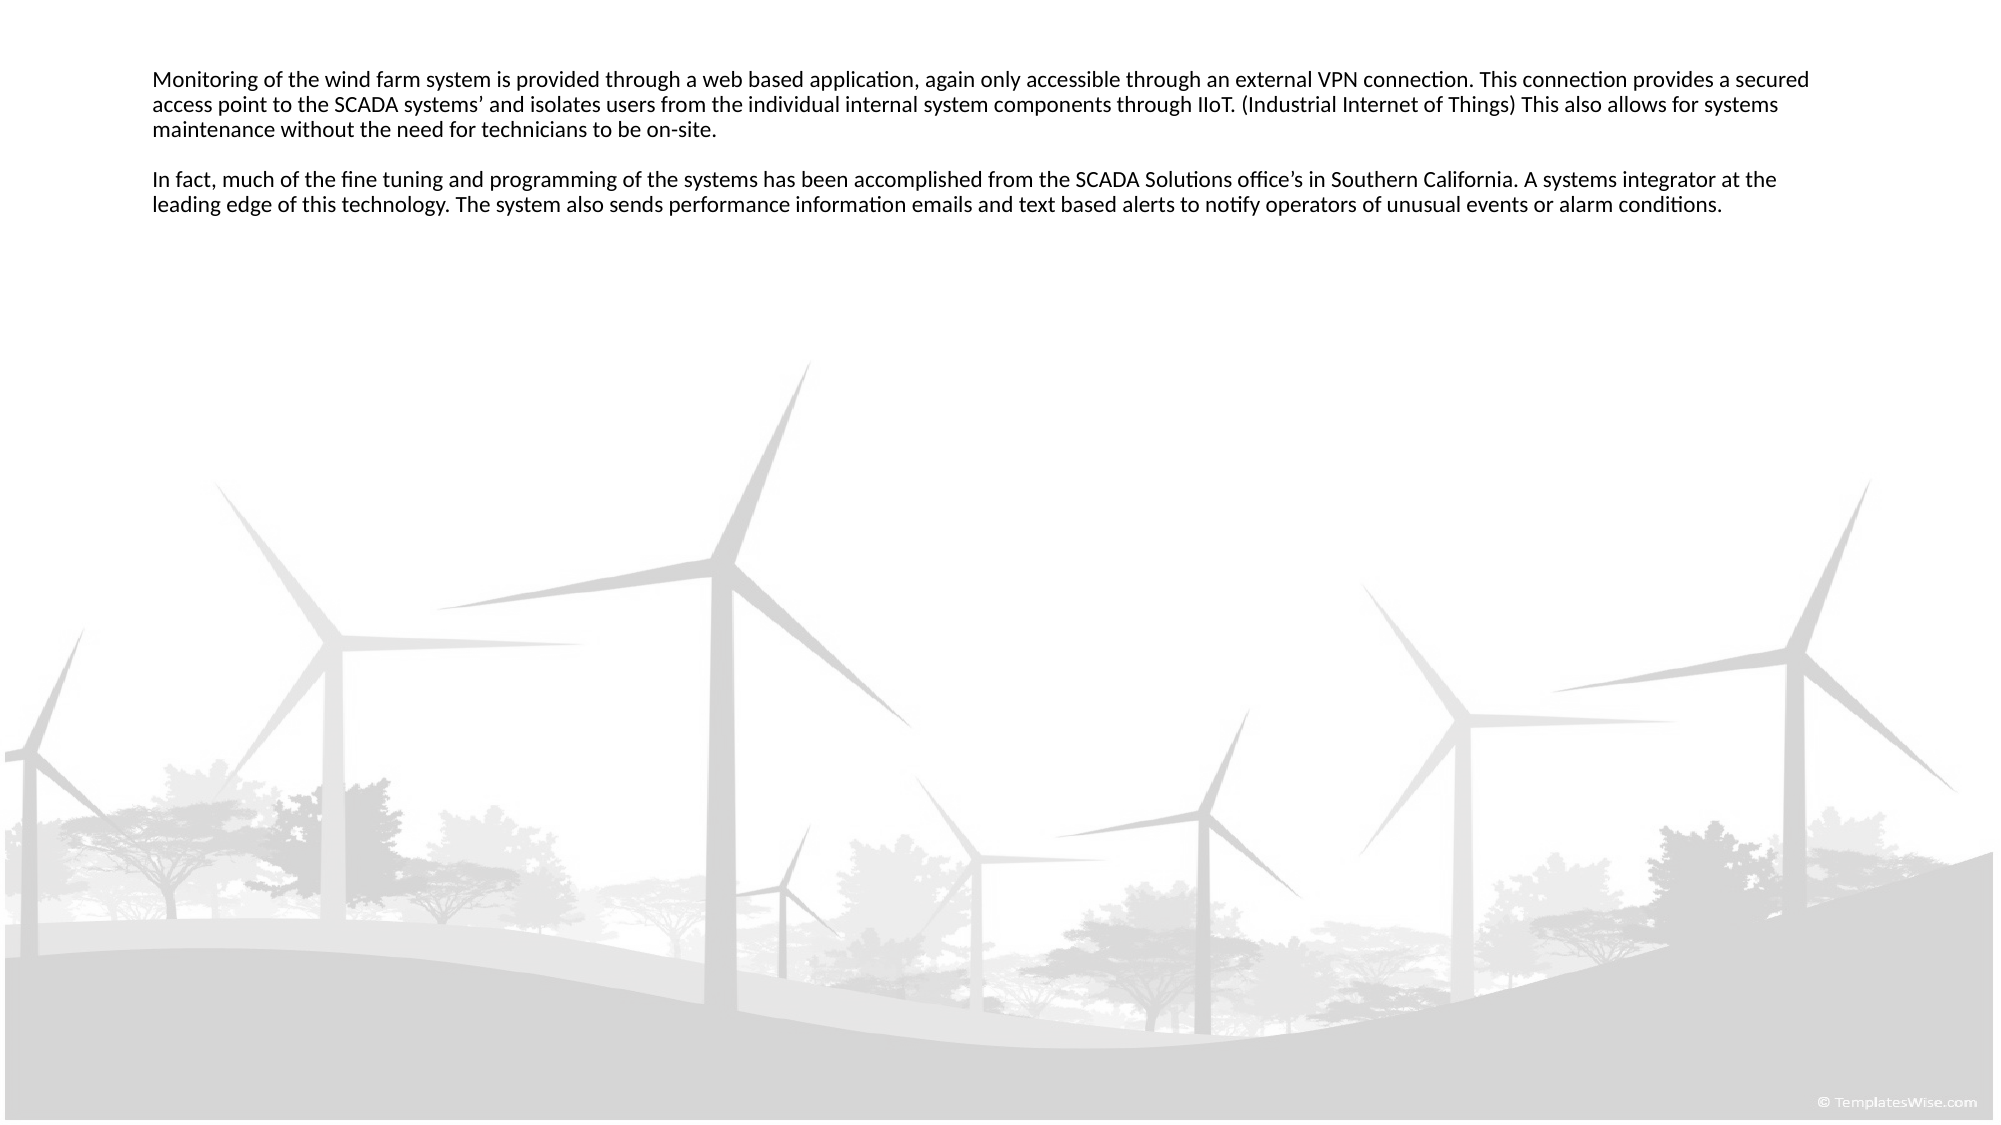

# Monitoring of the wind farm system is provided through a web based application, again only accessible through an external VPN connection. This connection provides a secured access point to the SCADA systems’ and isolates users from the individual internal system components through IIoT. (Industrial Internet of Things) This also allows for systems maintenance without the need for technicians to be on-site. In fact, much of the fine tuning and programming of the systems has been accomplished from the SCADA Solutions office’s in Southern California. A systems integrator at the leading edge of this technology. The system also sends performance information emails and text based alerts to notify operators of unusual events or alarm conditions.